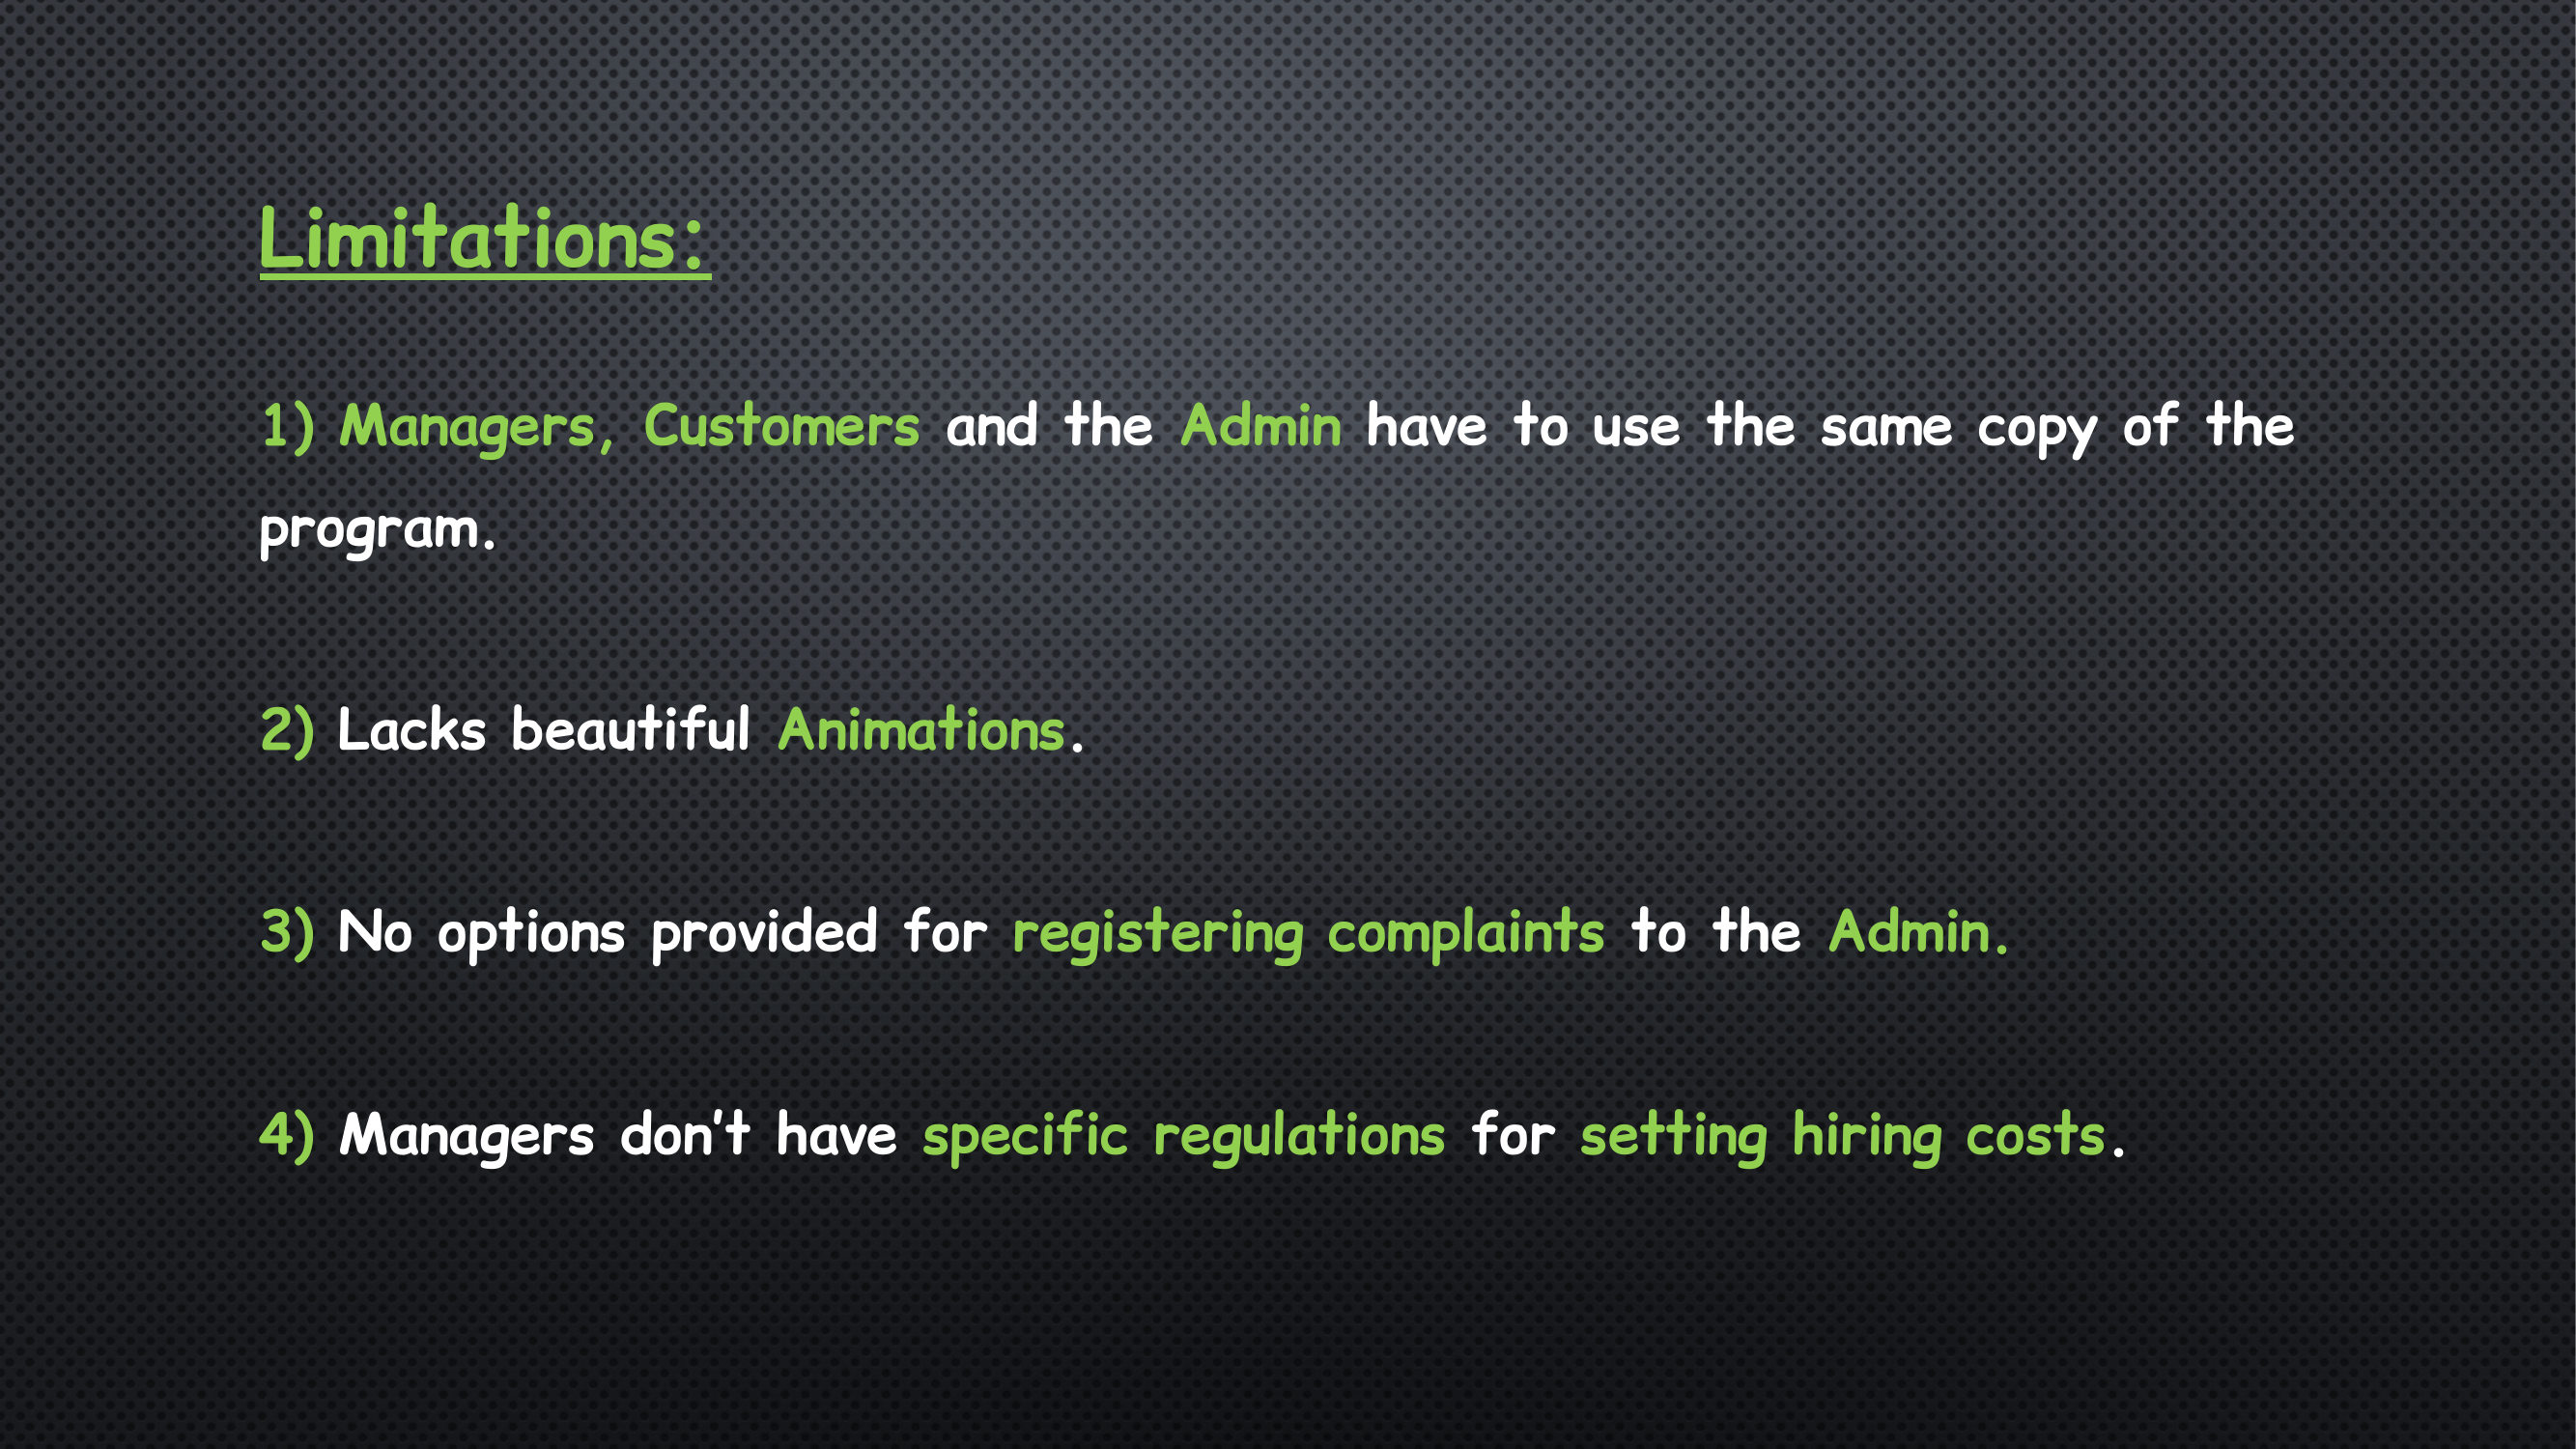

Limitations:

1) Managers, Customers and the Admin have to use the same copy of the program.
2) Lacks beautiful Animations.
3) No options provided for registering complaints to the Admin.
4) Managers don’t have specific regulations for setting hiring costs.